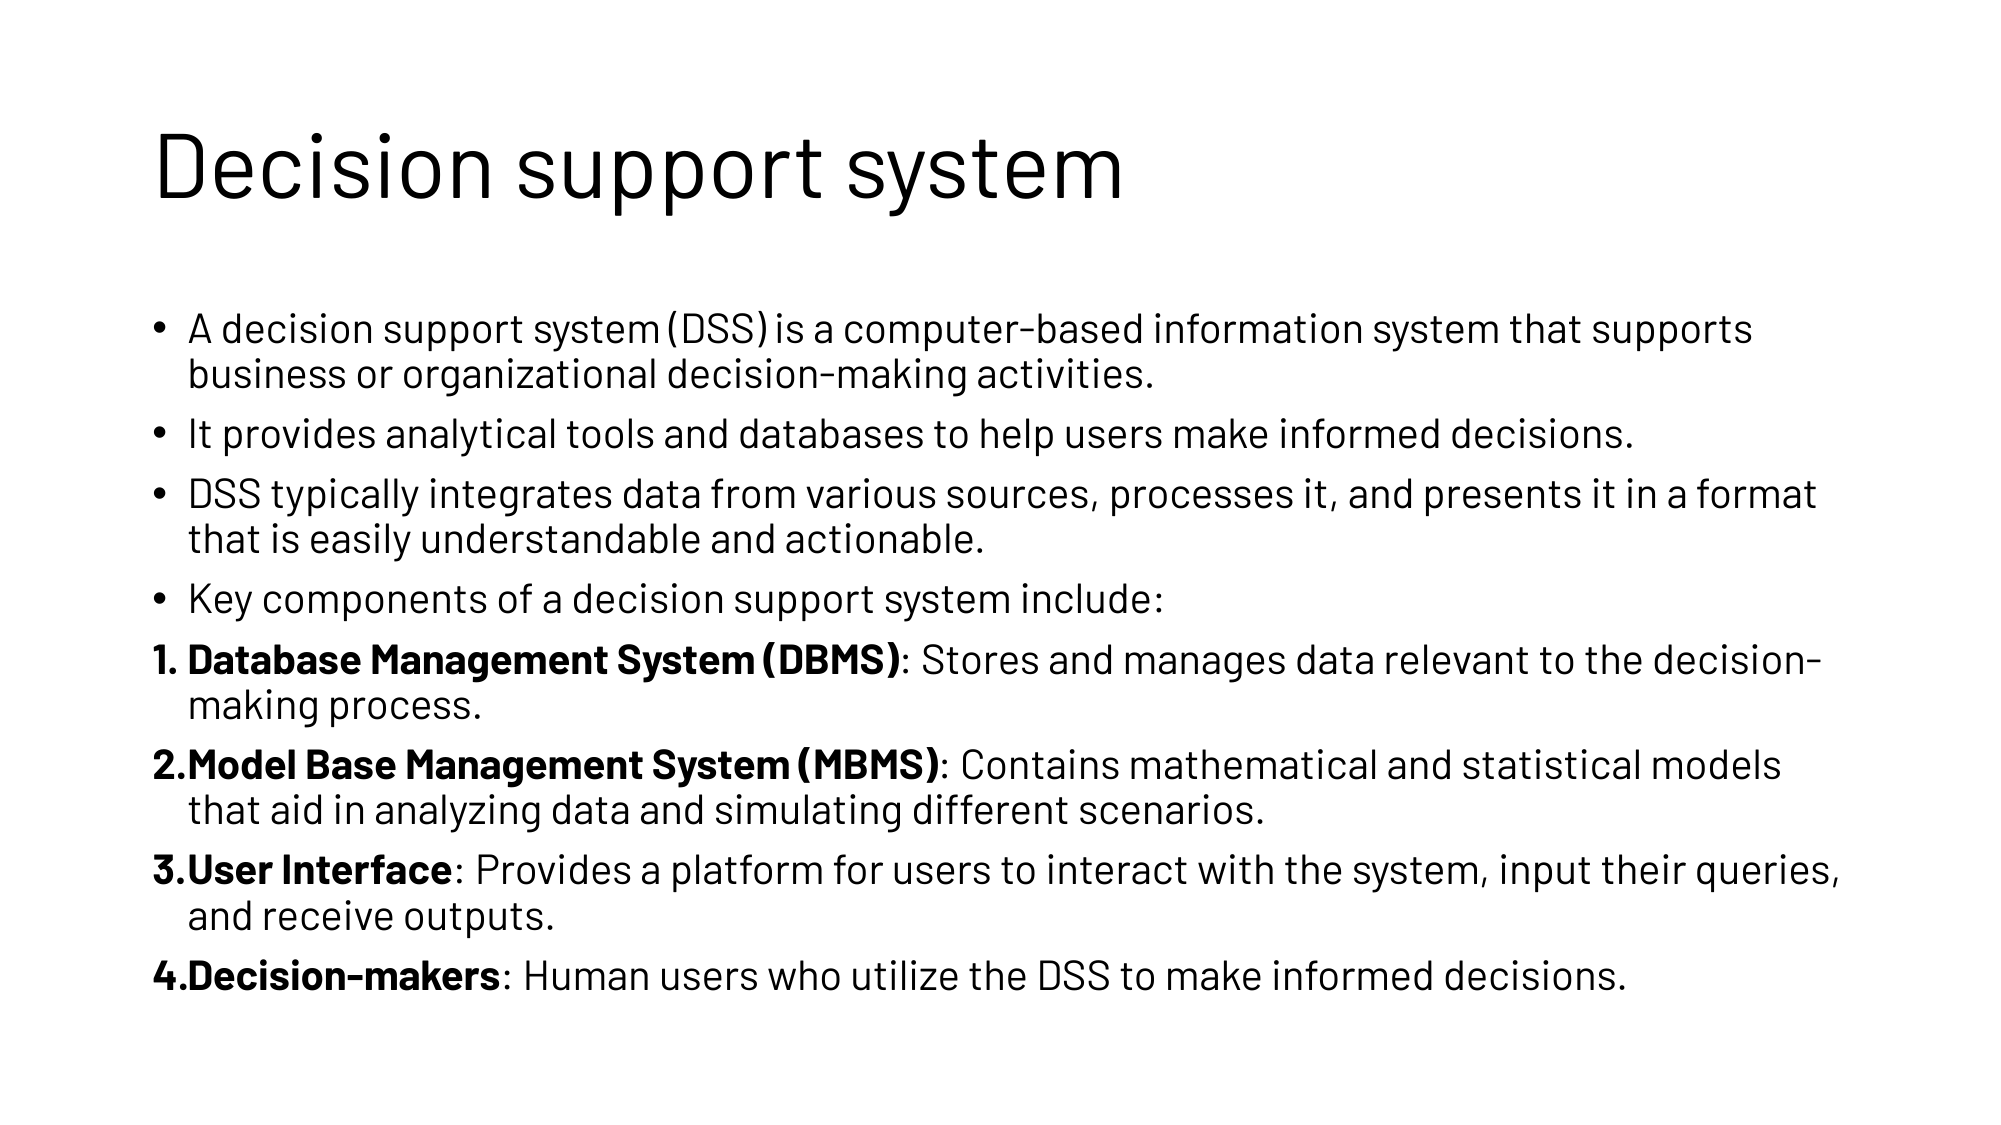

# Decision support system
A decision support system (DSS) is a computer-based information system that supports business or organizational decision-making activities.
It provides analytical tools and databases to help users make informed decisions.
DSS typically integrates data from various sources, processes it, and presents it in a format that is easily understandable and actionable.
Key components of a decision support system include:
Database Management System (DBMS): Stores and manages data relevant to the decision-making process.
Model Base Management System (MBMS): Contains mathematical and statistical models that aid in analyzing data and simulating different scenarios.
User Interface: Provides a platform for users to interact with the system, input their queries, and receive outputs.
Decision-makers: Human users who utilize the DSS to make informed decisions.